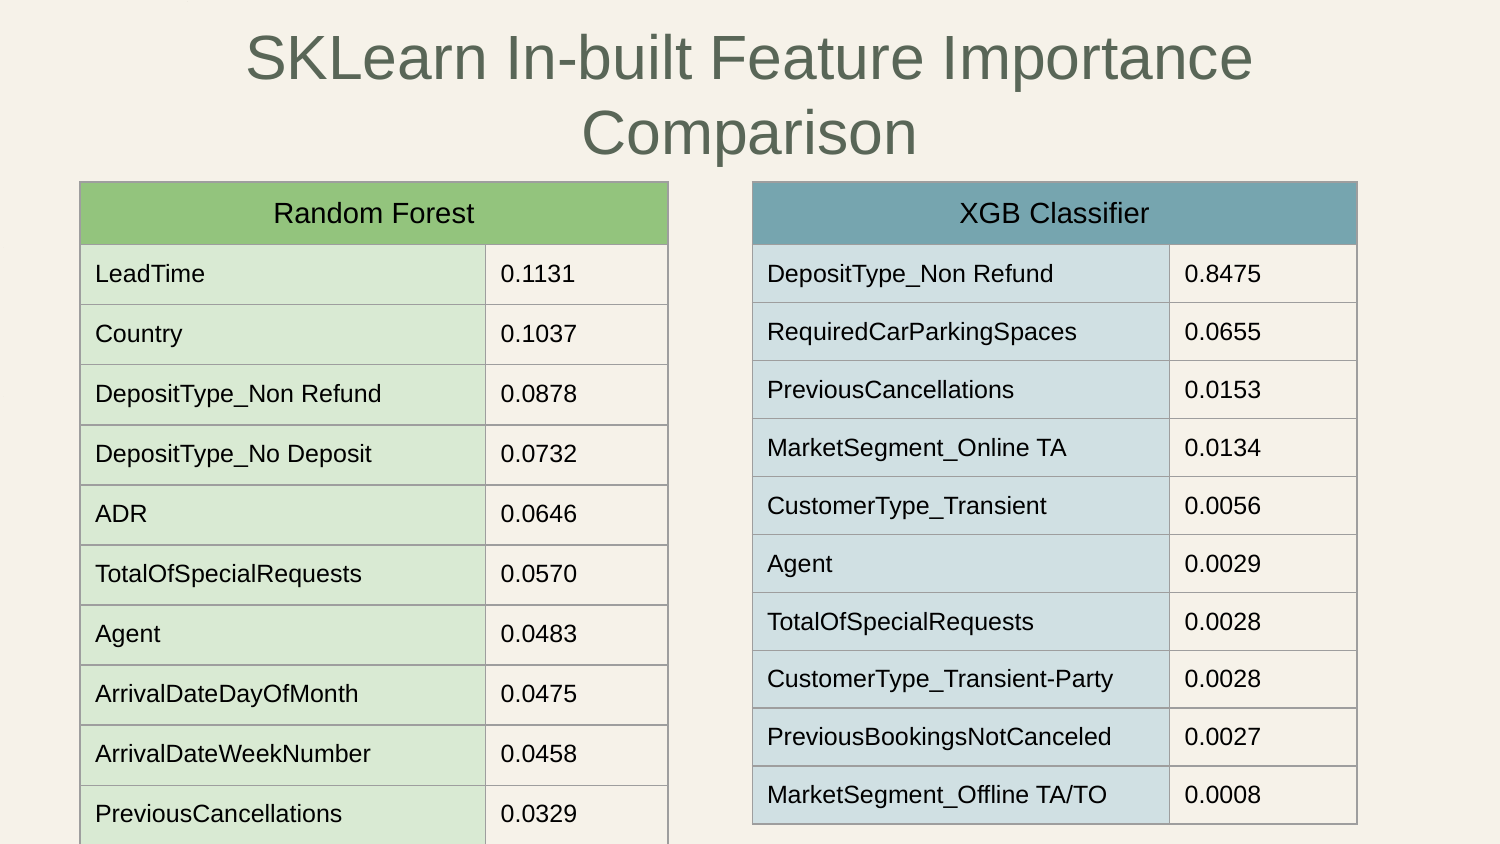

# SKLearn In-built Feature Importance Comparison
| Random Forest |  |
| --- | --- |
| LeadTime | 0.1131 |
| Country | 0.1037 |
| DepositType\_Non Refund | 0.0878 |
| DepositType\_No Deposit | 0.0732 |
| ADR | 0.0646 |
| TotalOfSpecialRequests | 0.0570 |
| Agent | 0.0483 |
| ArrivalDateDayOfMonth | 0.0475 |
| ArrivalDateWeekNumber | 0.0458 |
| PreviousCancellations | 0.0329 |
| XGB Classifier |  |
| --- | --- |
| DepositType\_Non Refund | 0.8475 |
| RequiredCarParkingSpaces | 0.0655 |
| PreviousCancellations | 0.0153 |
| MarketSegment\_Online TA | 0.0134 |
| CustomerType\_Transient | 0.0056 |
| Agent | 0.0029 |
| TotalOfSpecialRequests | 0.0028 |
| CustomerType\_Transient-Party | 0.0028 |
| PreviousBookingsNotCanceled | 0.0027 |
| MarketSegment\_Offline TA/TO | 0.0008 |